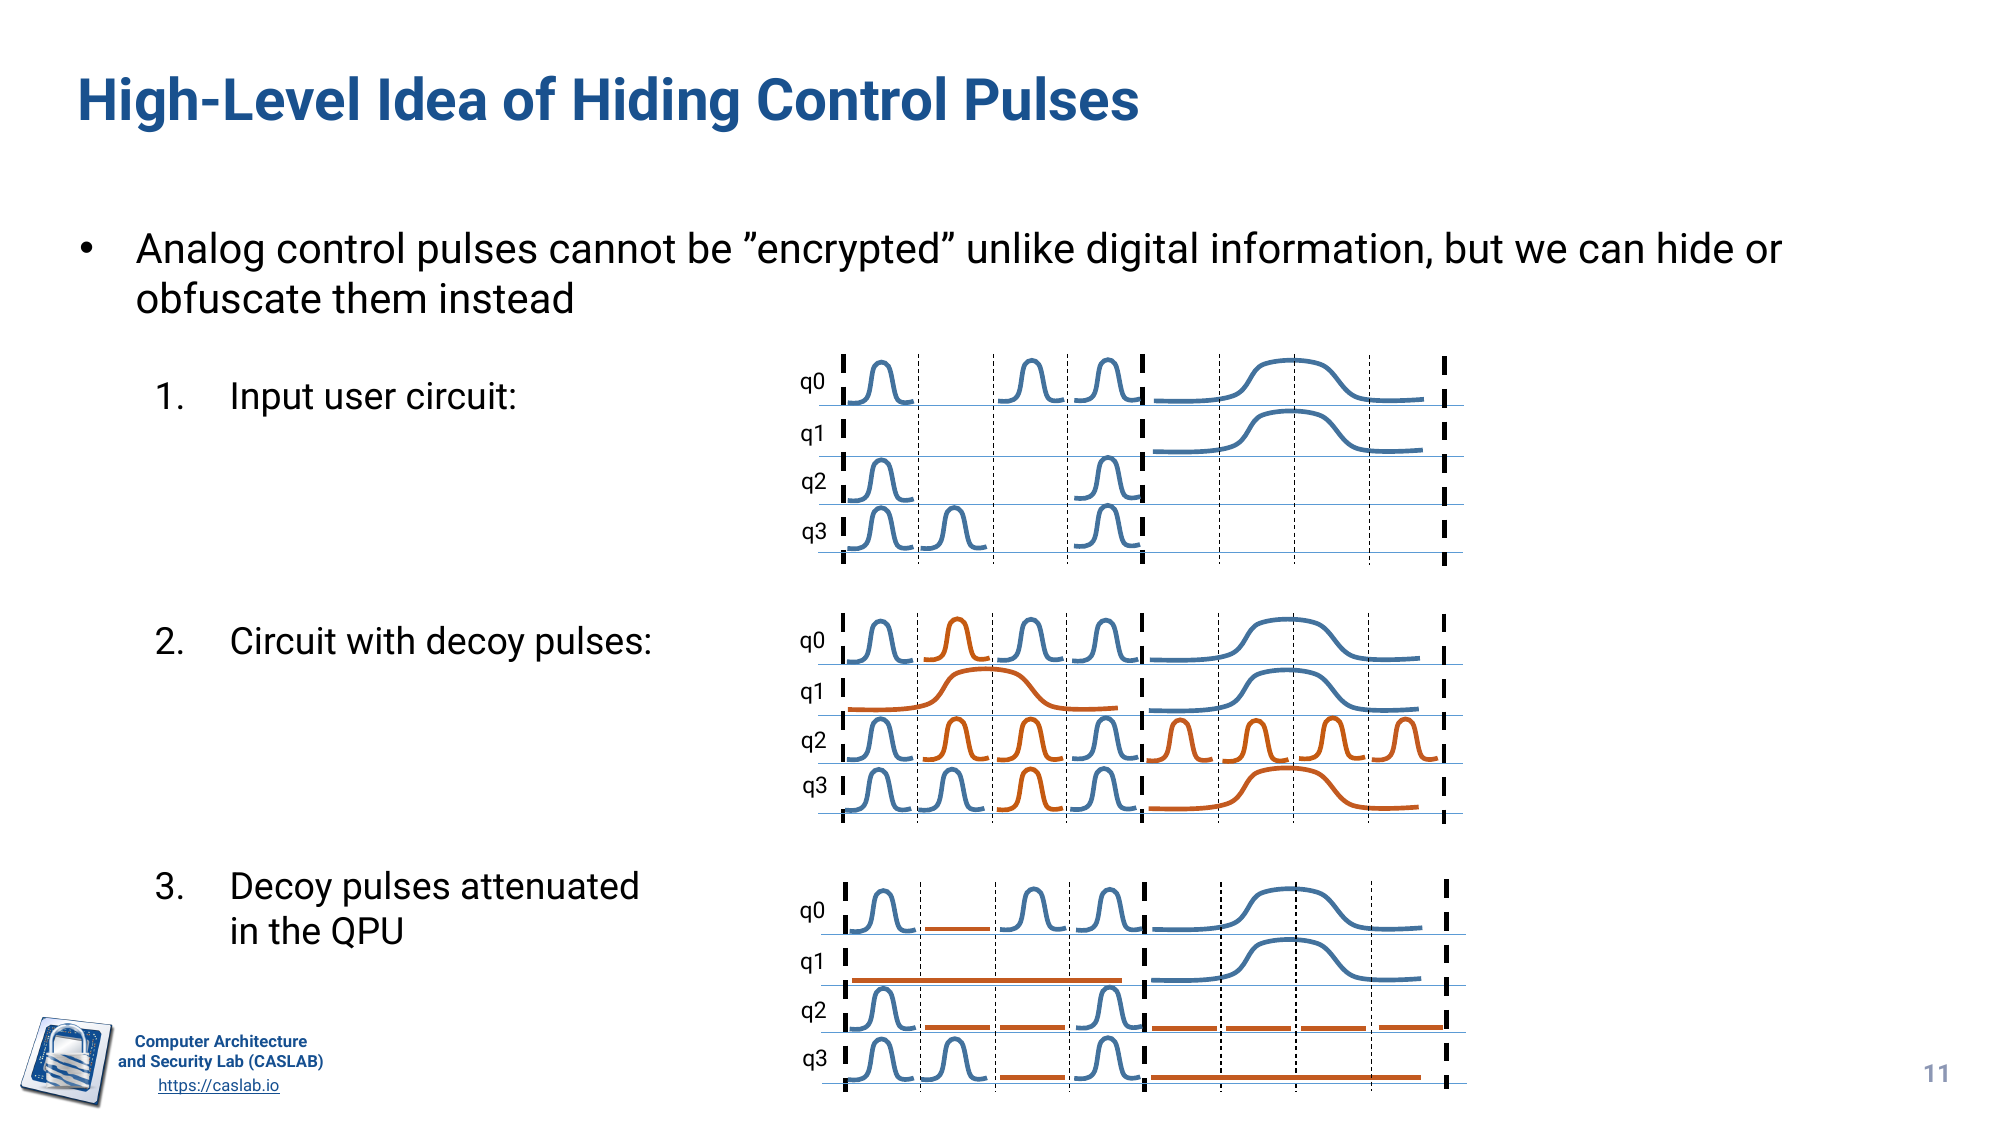

# High-Level Idea of Hiding Control Pulses
Analog control pulses cannot be ”encrypted” unlike digital information, but we can hide or obfuscate them instead

Input user circuit:

Circuit with decoy pulses:

Decoy pulses attenuated
in the QPU

q0

q1

q2

q3

q0

q1

q2

q3

q0

q1

q2

q3

11